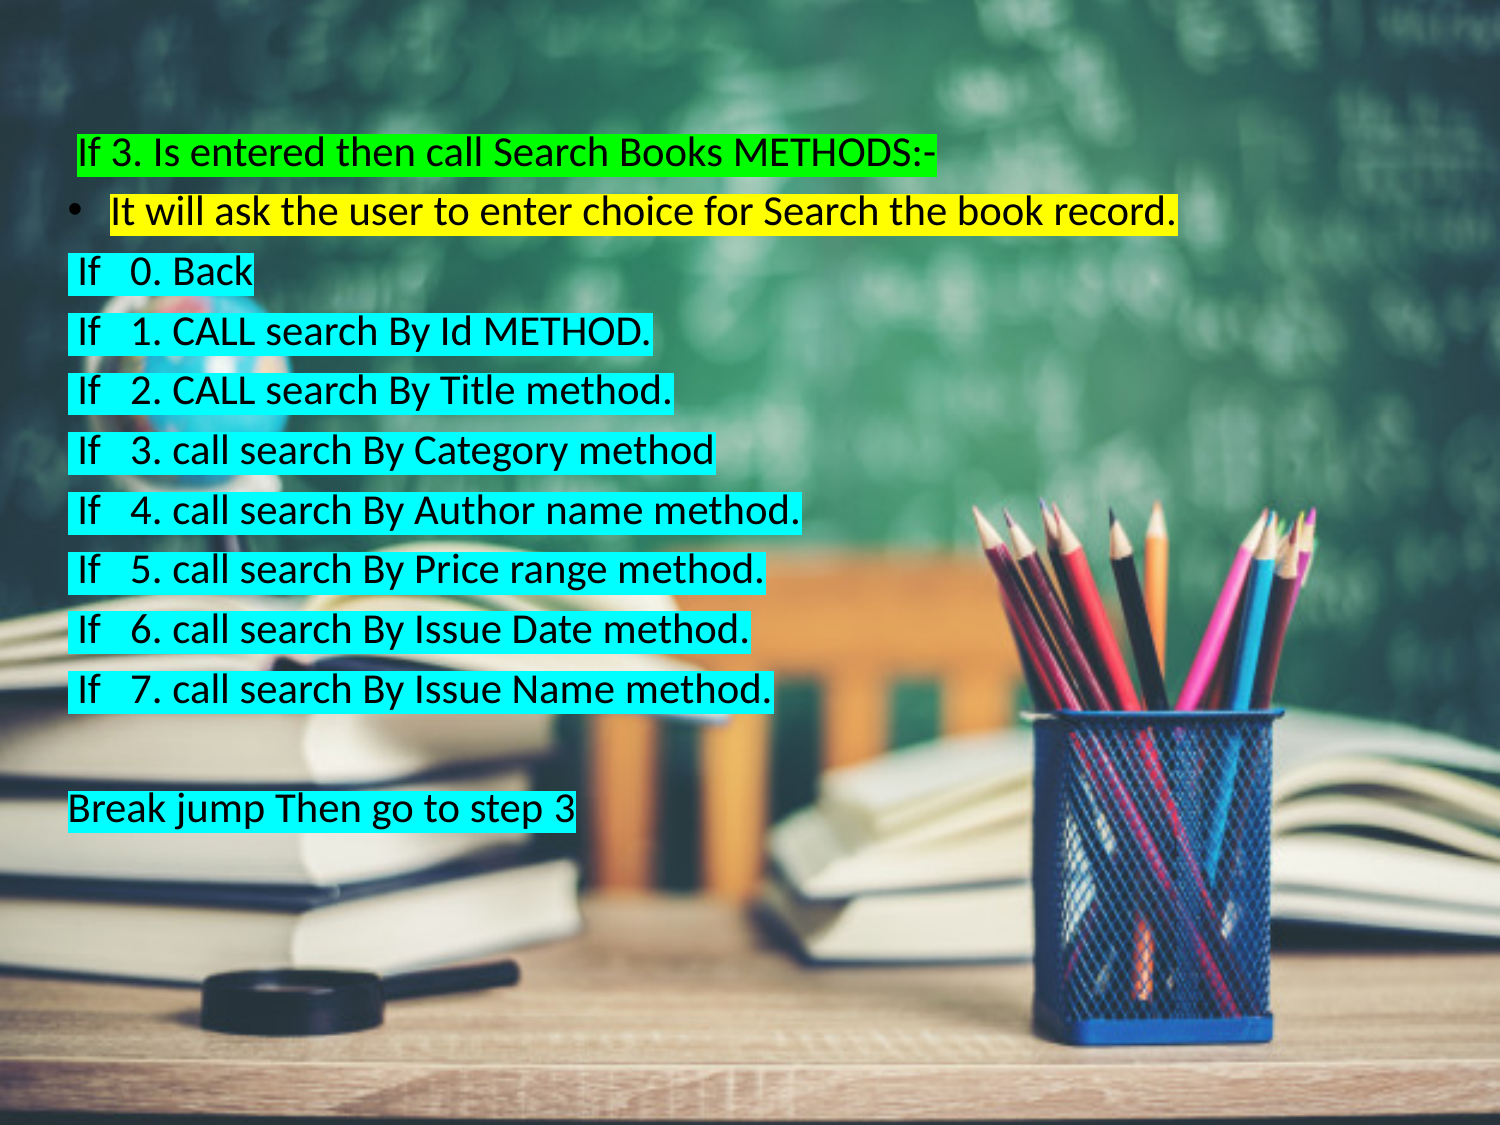

If 3. Is entered then call Search Books METHODS:-
It will ask the user to enter choice for Search the book record.
 If   0. Back
 If   1. CALL search By Id METHOD.
 If   2. CALL search By Title method.
 If   3. call search By Category method
 If   4. call search By Author name method.
 If   5. call search By Price range method.
 If   6. call search By Issue Date method.
 If   7. call search By Issue Name method.

Break jump Then go to step 3